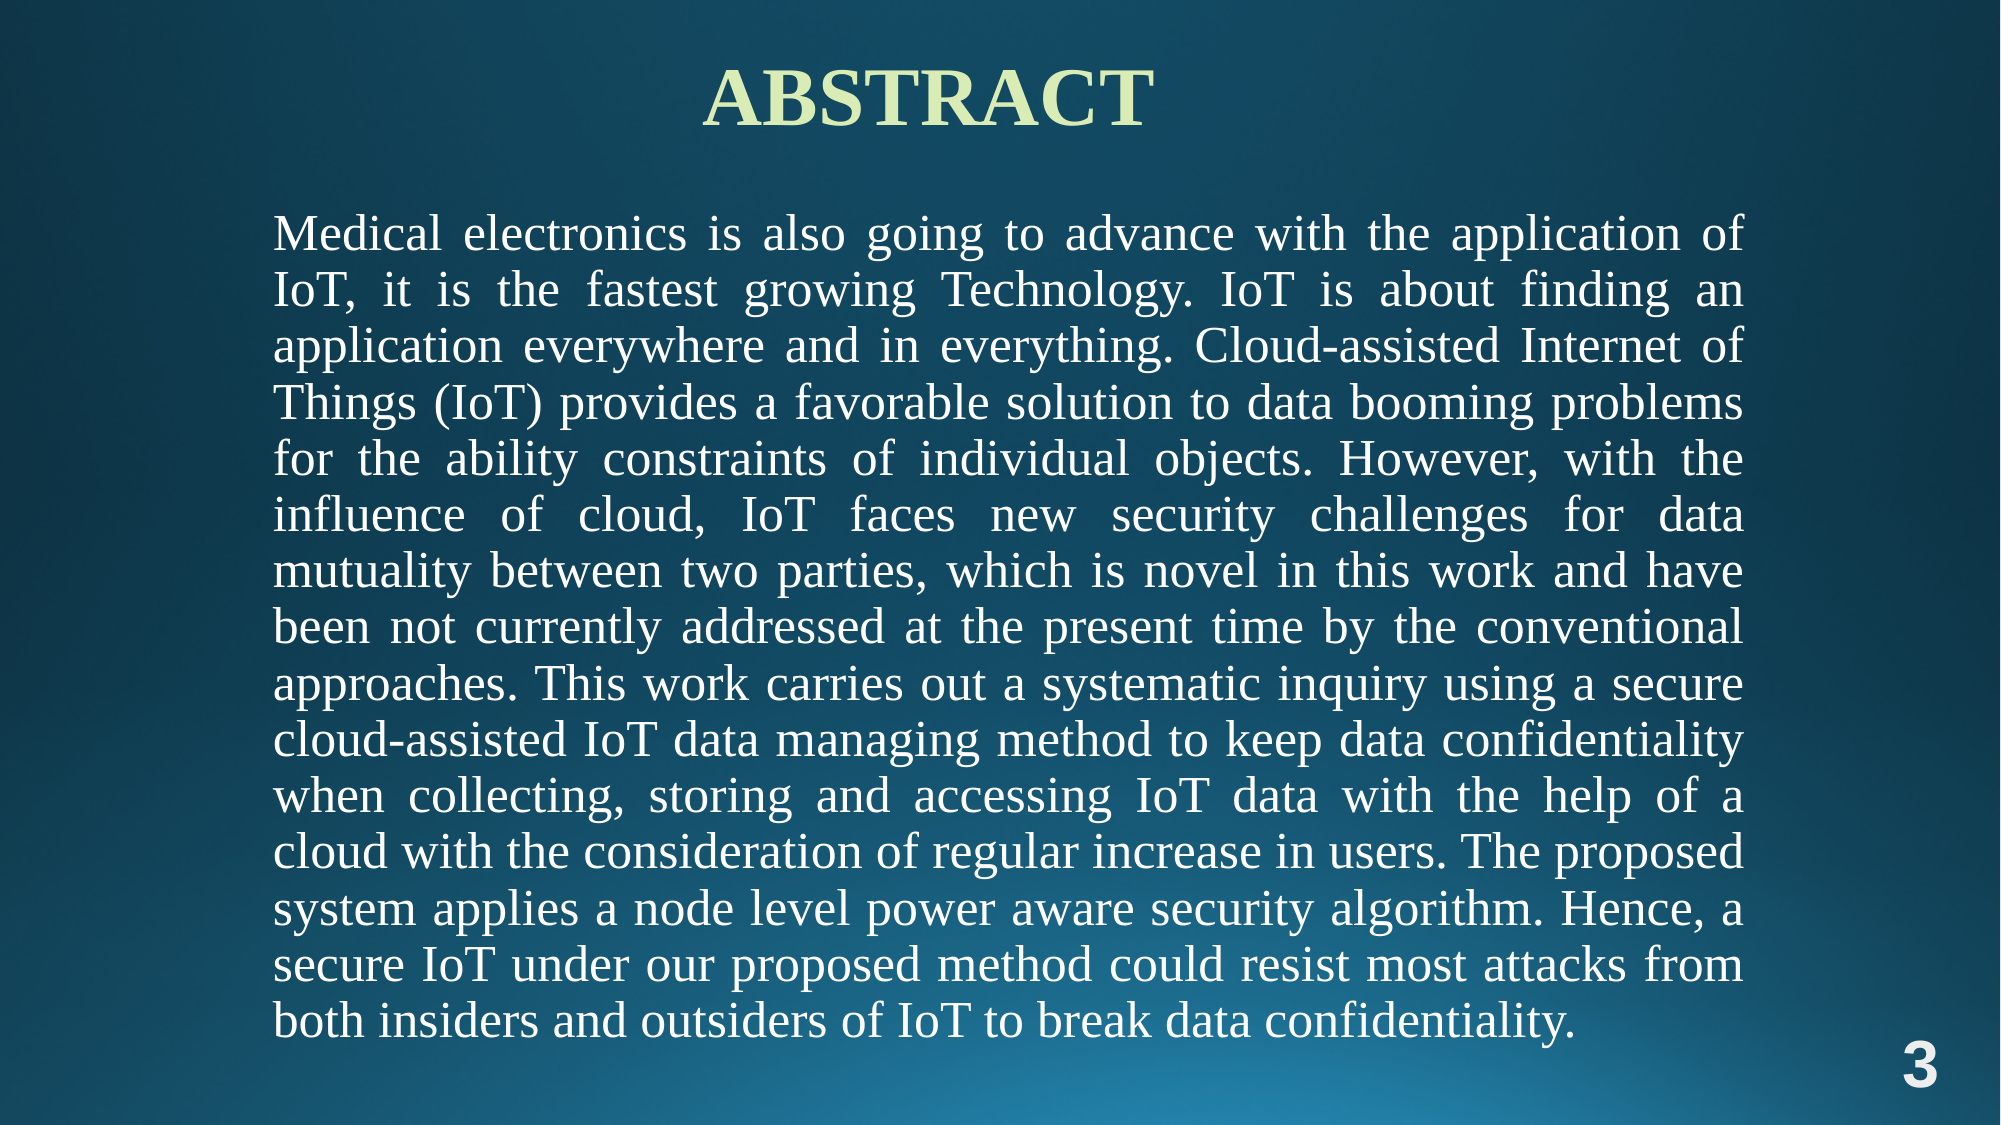

# ABSTRACT
Medical electronics is also going to advance with the application of IoT, it is the fastest growing Technology. IoT is about finding an application everywhere and in everything. Cloud-assisted Internet of Things (IoT) provides a favorable solution to data booming problems for the ability constraints of individual objects. However, with the influence of cloud, IoT faces new security challenges for data mutuality between two parties, which is novel in this work and have been not currently addressed at the present time by the conventional approaches. This work carries out a systematic inquiry using a secure cloud-assisted IoT data managing method to keep data confidentiality when collecting, storing and accessing IoT data with the help of a cloud with the consideration of regular increase in users. The proposed system applies a node level power aware security algorithm. Hence, a secure IoT under our proposed method could resist most attacks from both insiders and outsiders of IoT to break data confidentiality.

3